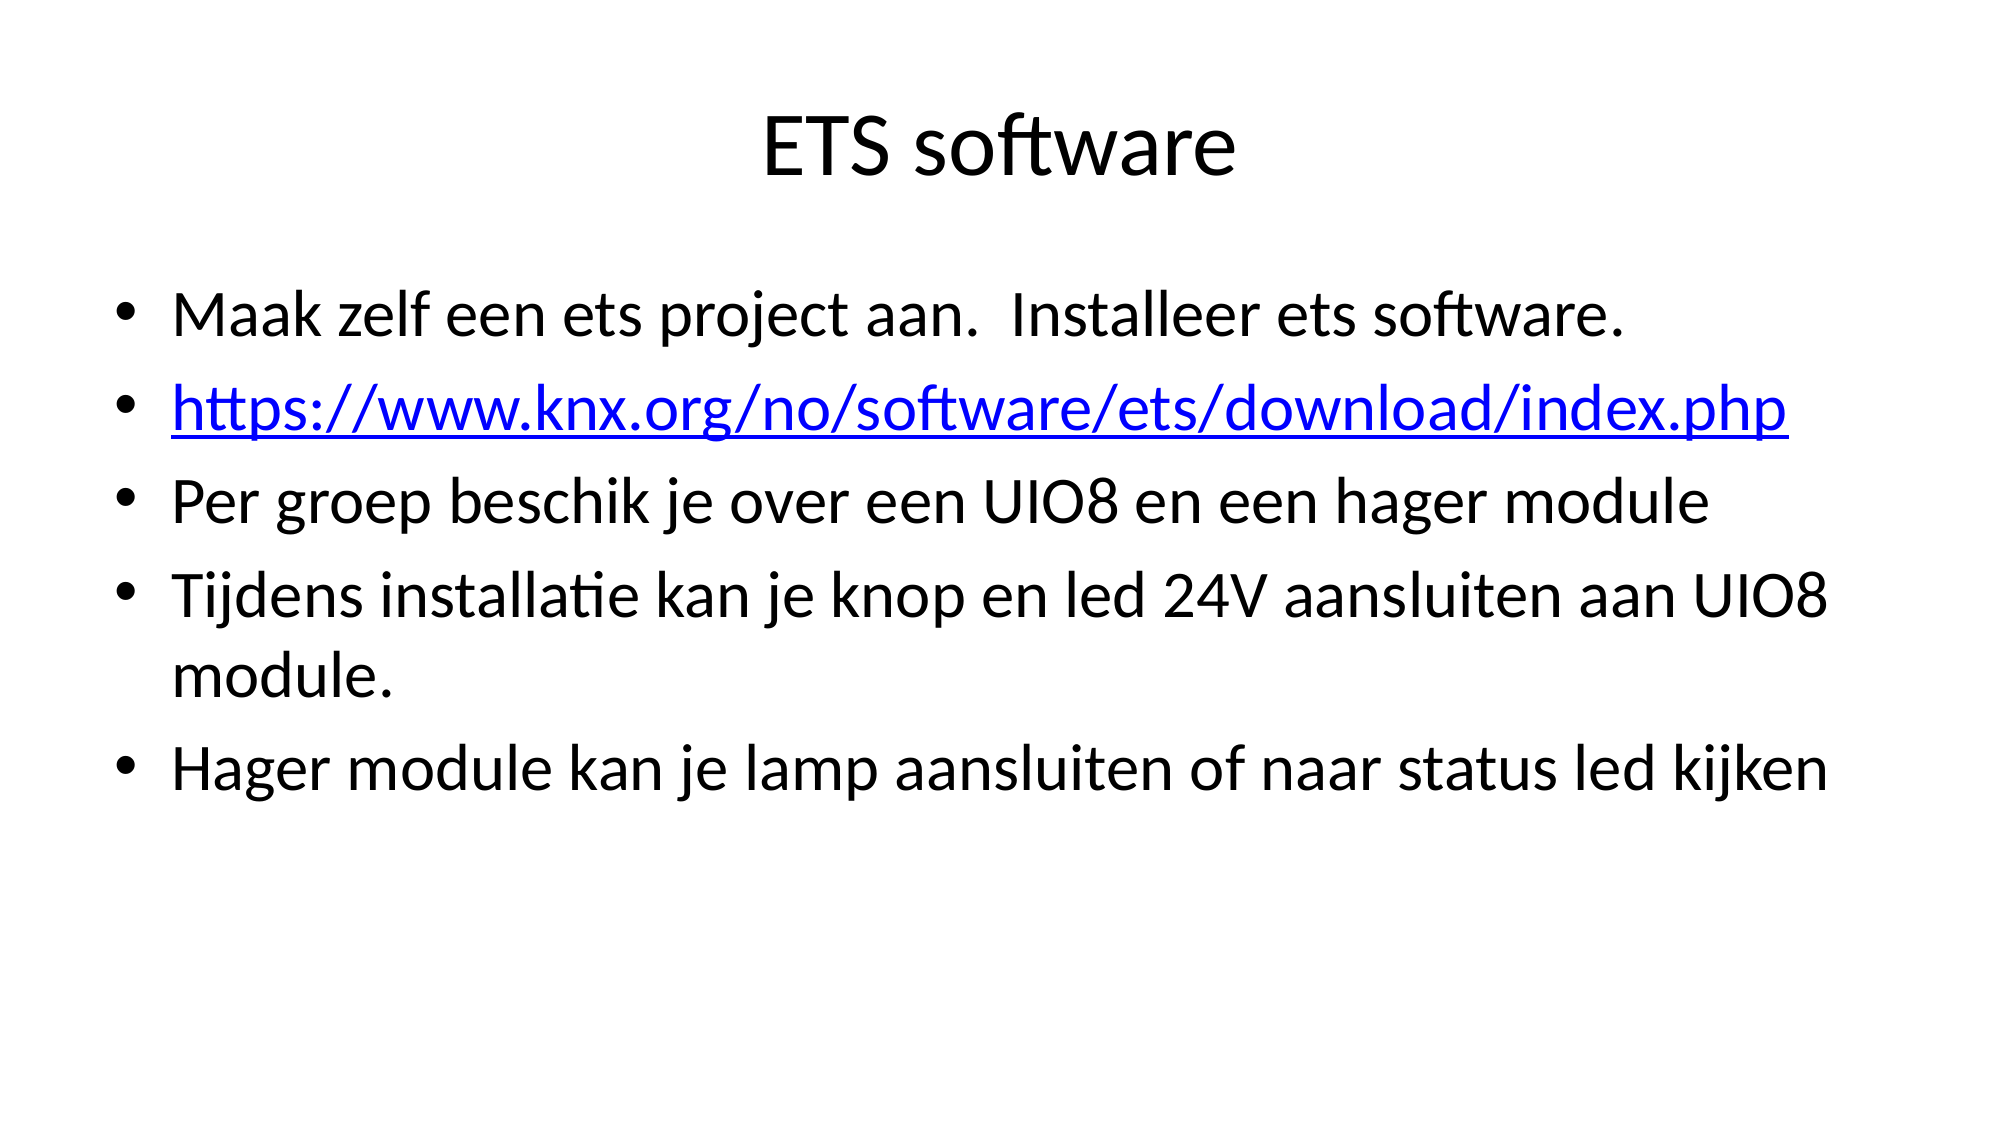

# ETS software
Maak zelf een ets project aan.  Installeer ets software.
https://www.knx.org/no/software/ets/download/index.php
Per groep beschik je over een UIO8 en een hager module
Tijdens installatie kan je knop en led 24V aansluiten aan UIO8 module.
Hager module kan je lamp aansluiten of naar status led kijken